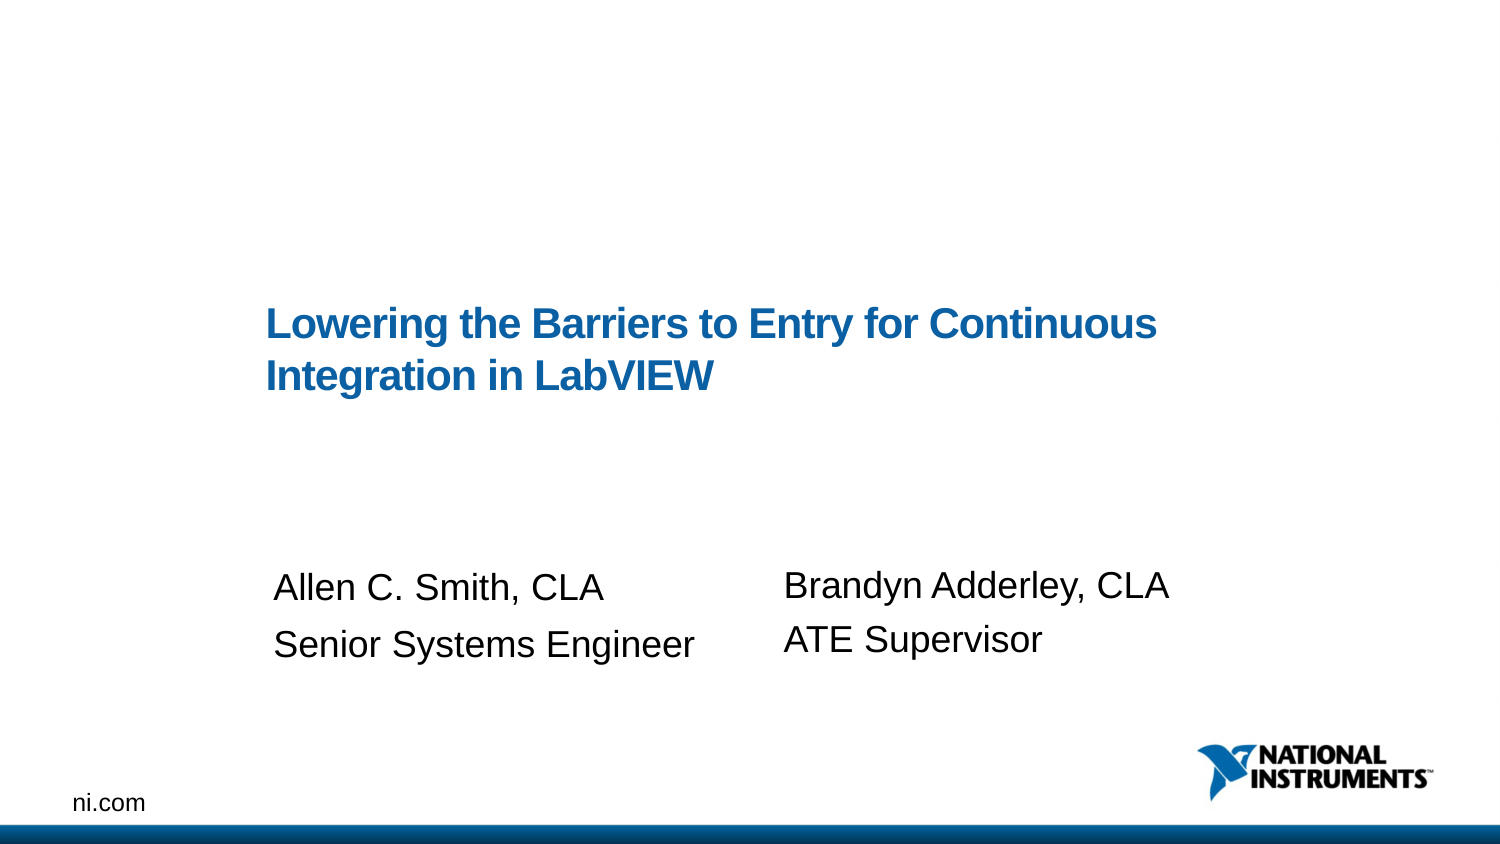

# Lowering the Barriers to Entry for Continuous Integration in LabVIEW
Brandyn Adderley, CLA
ATE Supervisor
Allen C. Smith, CLA
Senior Systems Engineer